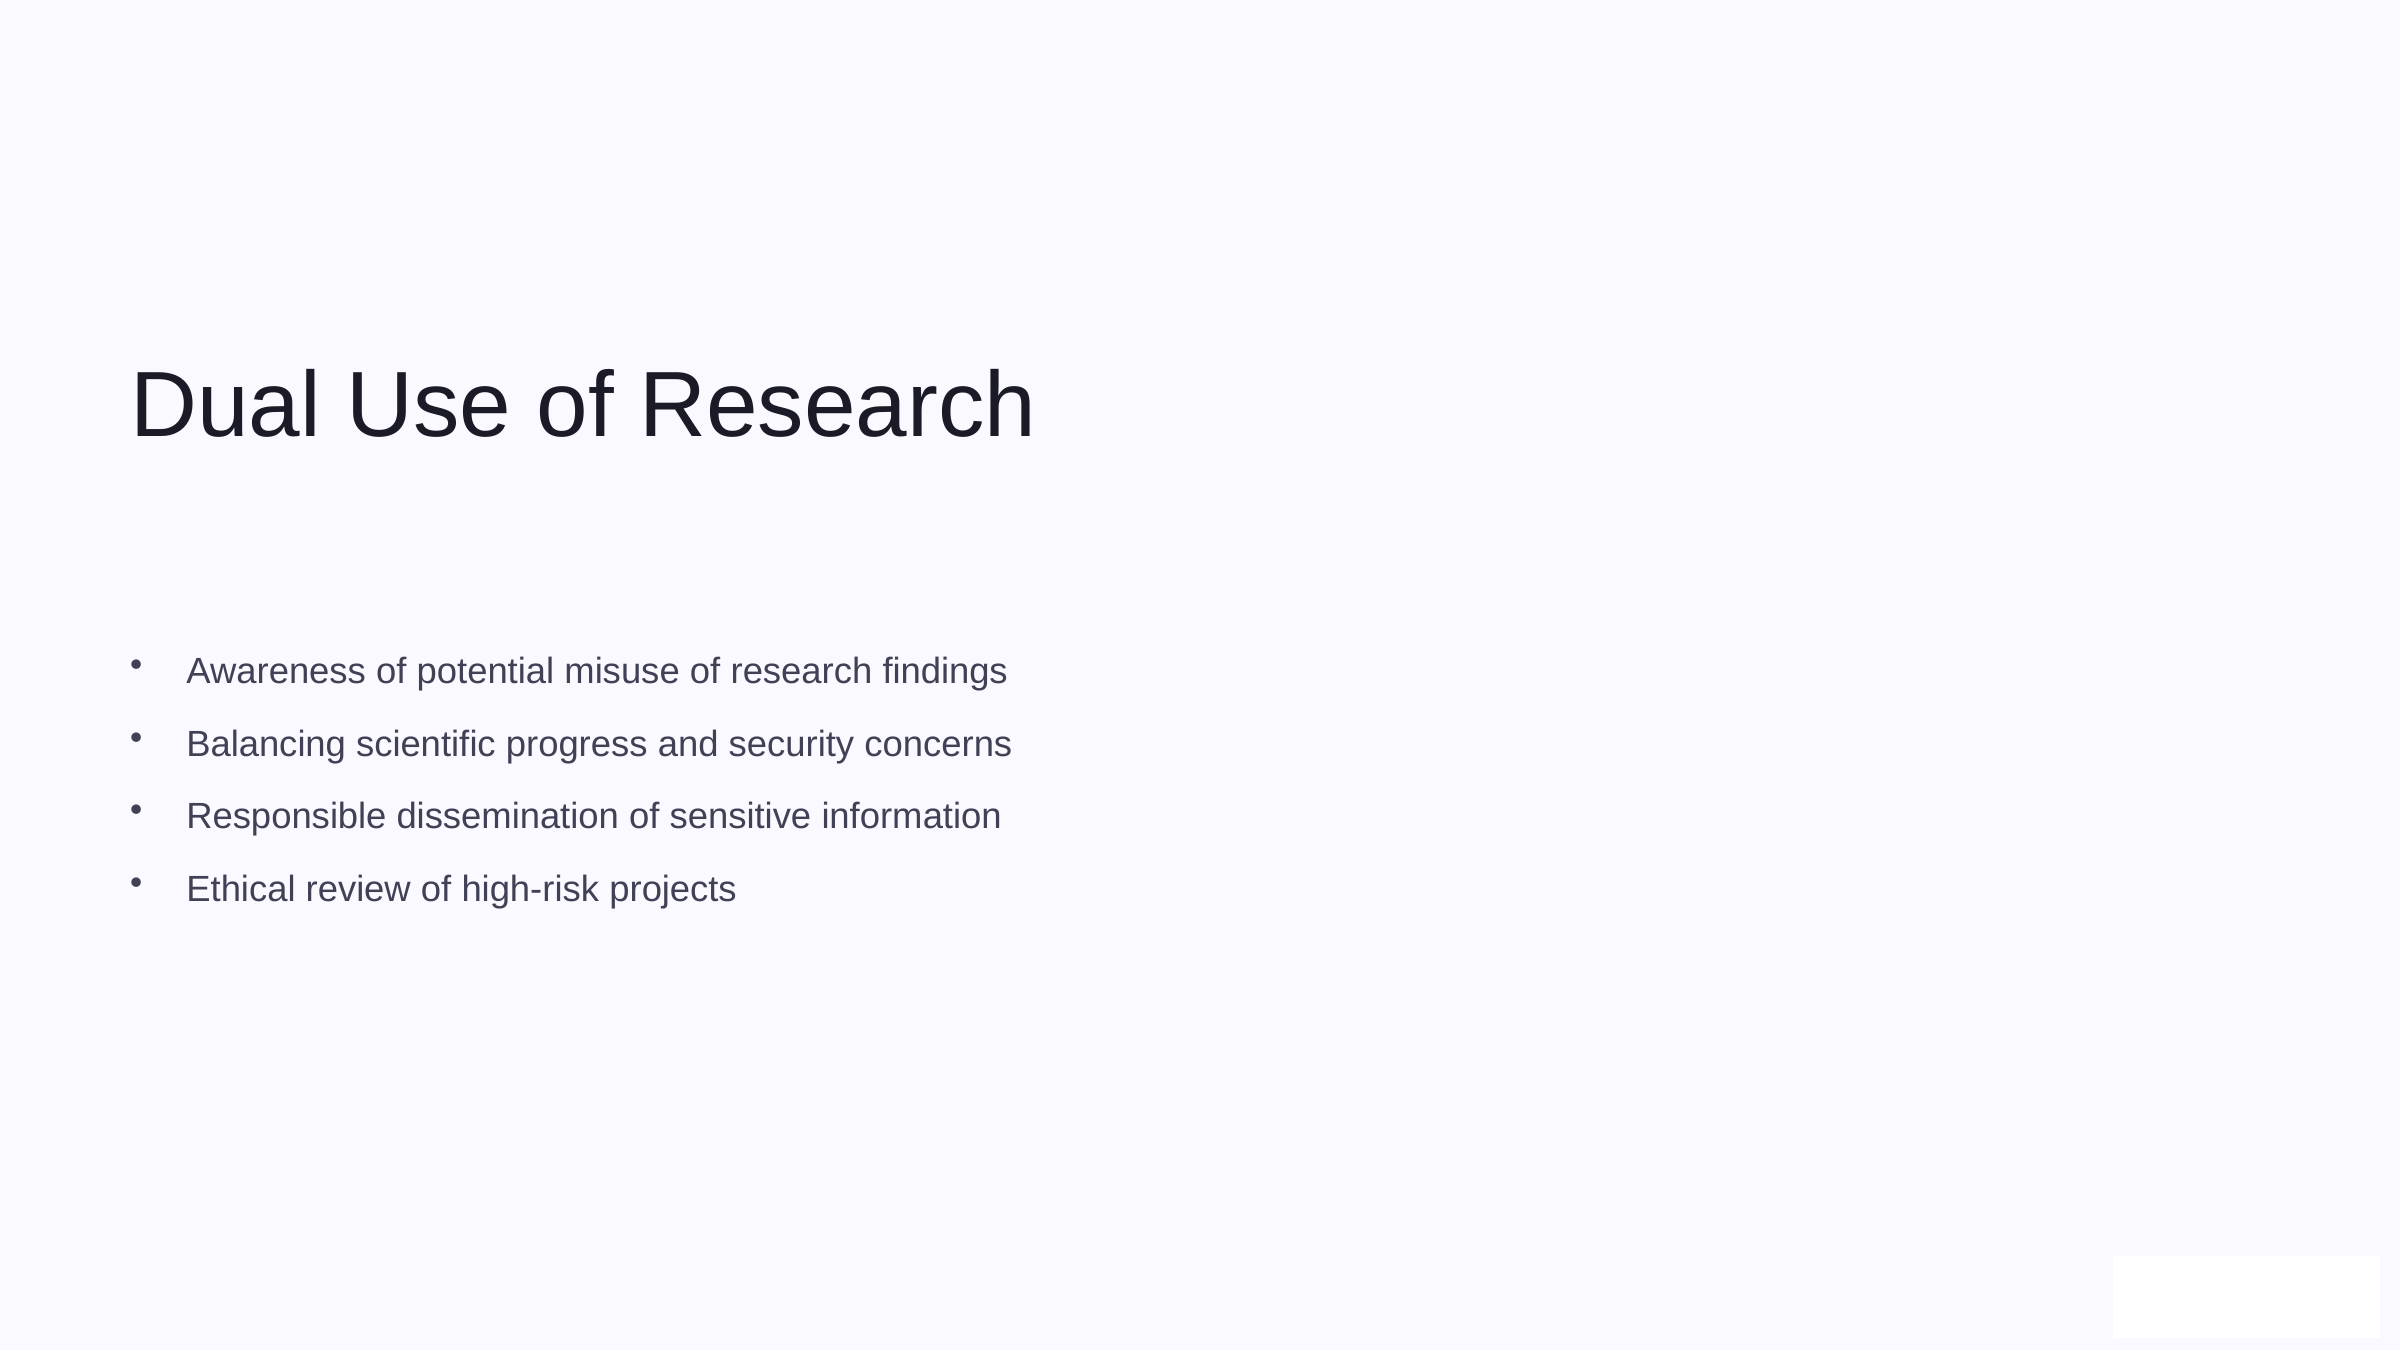

Dual Use of Research

Awareness of potential misuse of research findings
Balancing scientific progress and security concerns
Responsible dissemination of sensitive information
Ethical review of high-risk projects